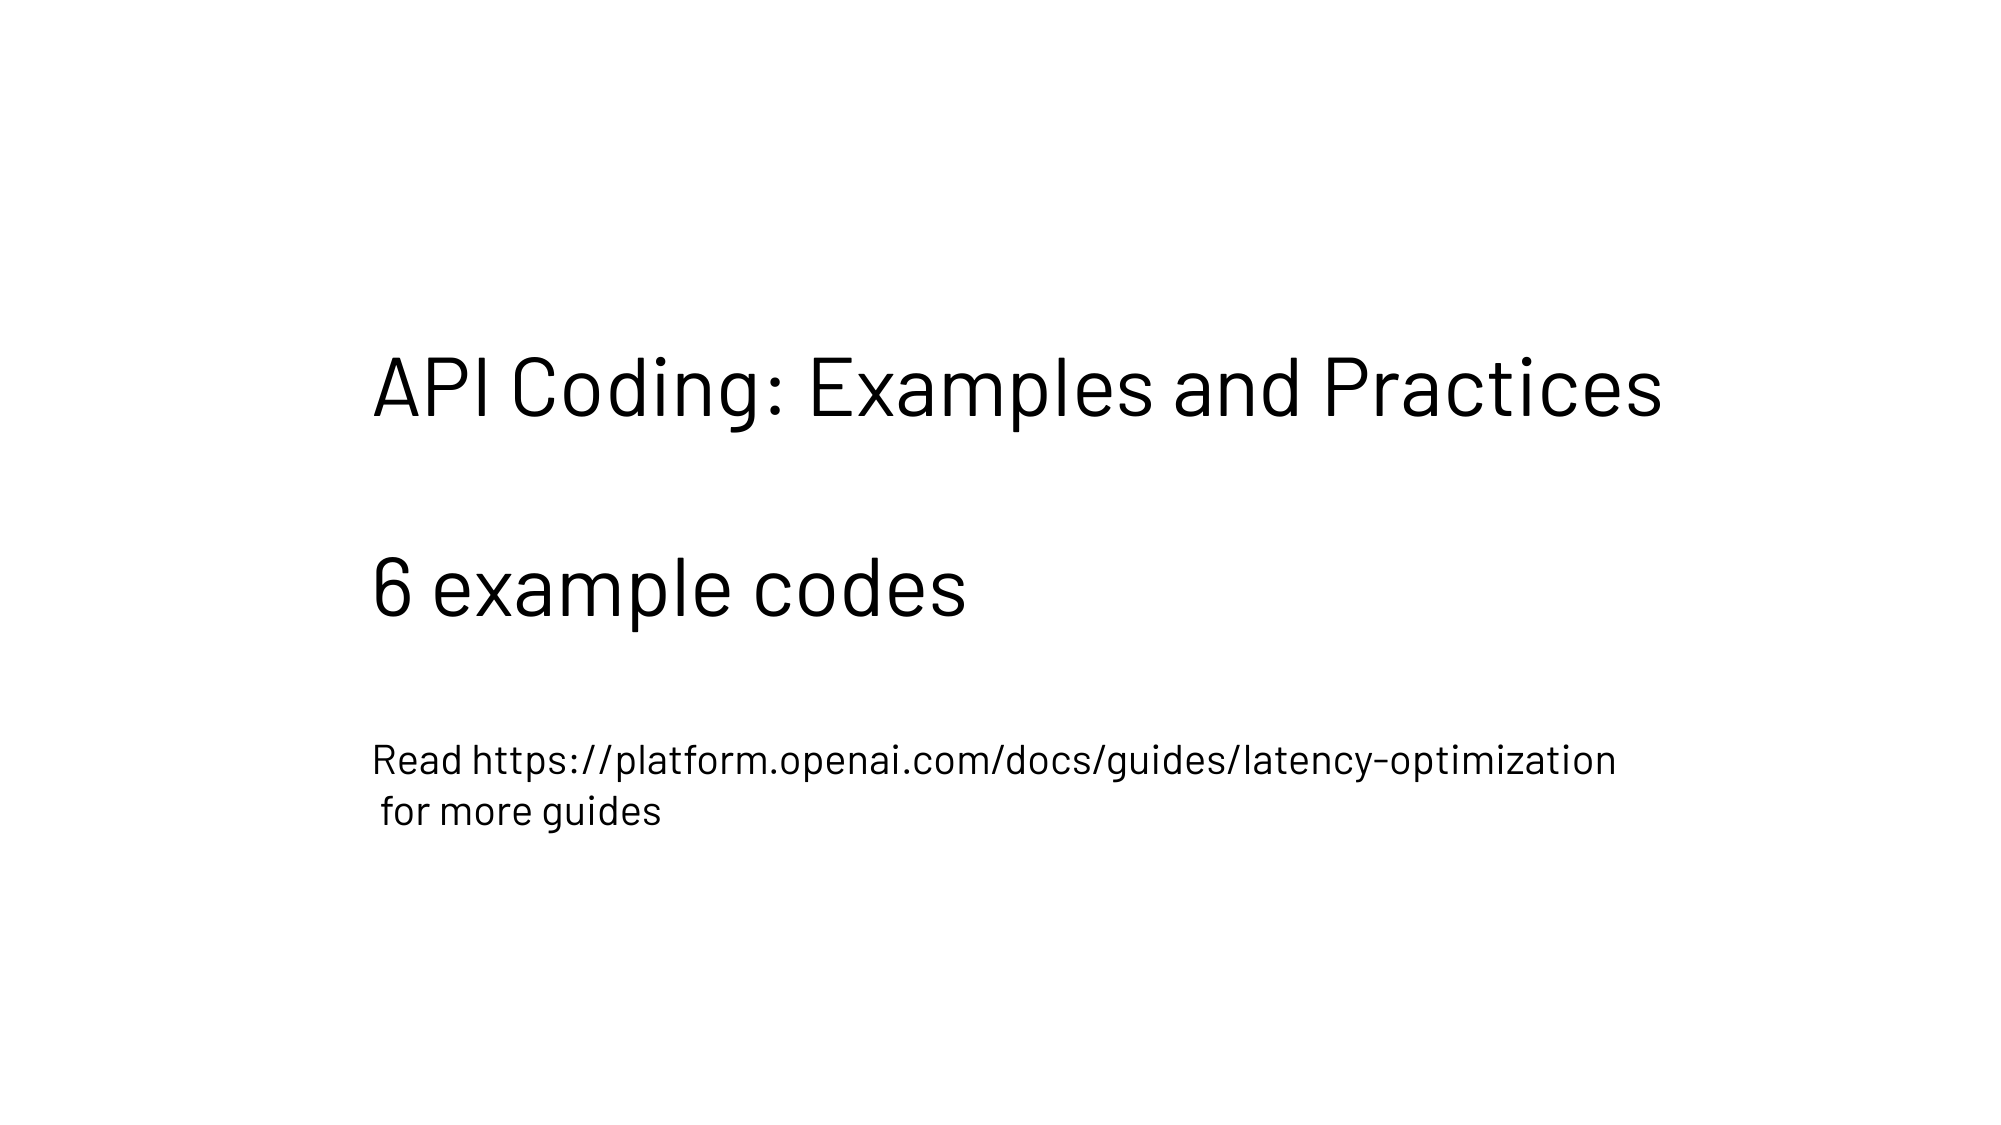

API Coding: Examples and Practices

6 example codes

Read https://platform.openai.com/docs/guides/latency-optimization
 for more guides